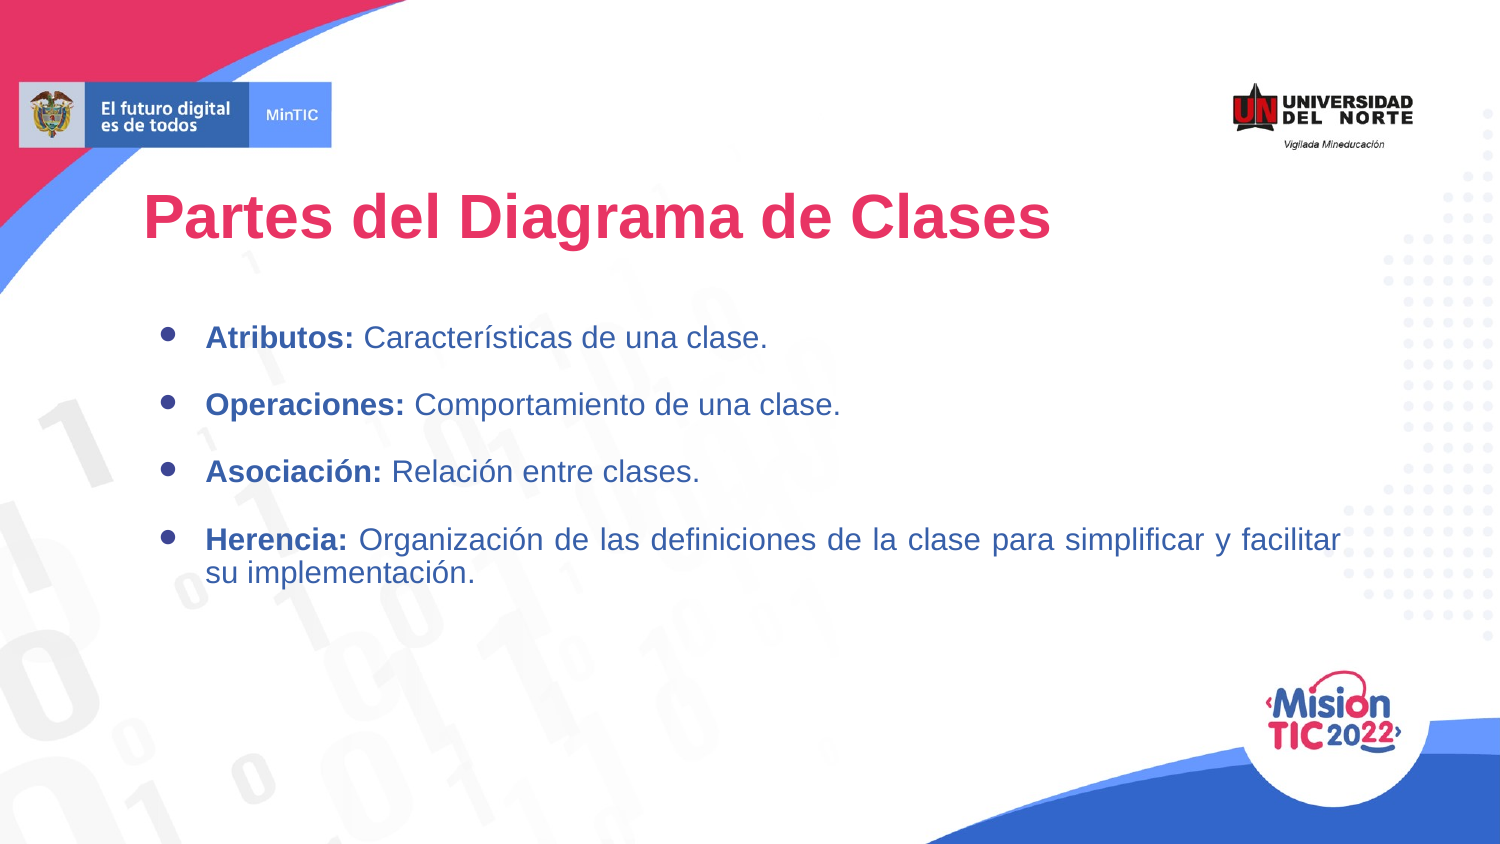

Partes del Diagrama de Clases
Atributos: Características de una clase.

Operaciones: Comportamiento de una clase.

Asociación: Relación entre clases.

Herencia: Organización de las definiciones de la clase para simplificar y facilitar su implementación.